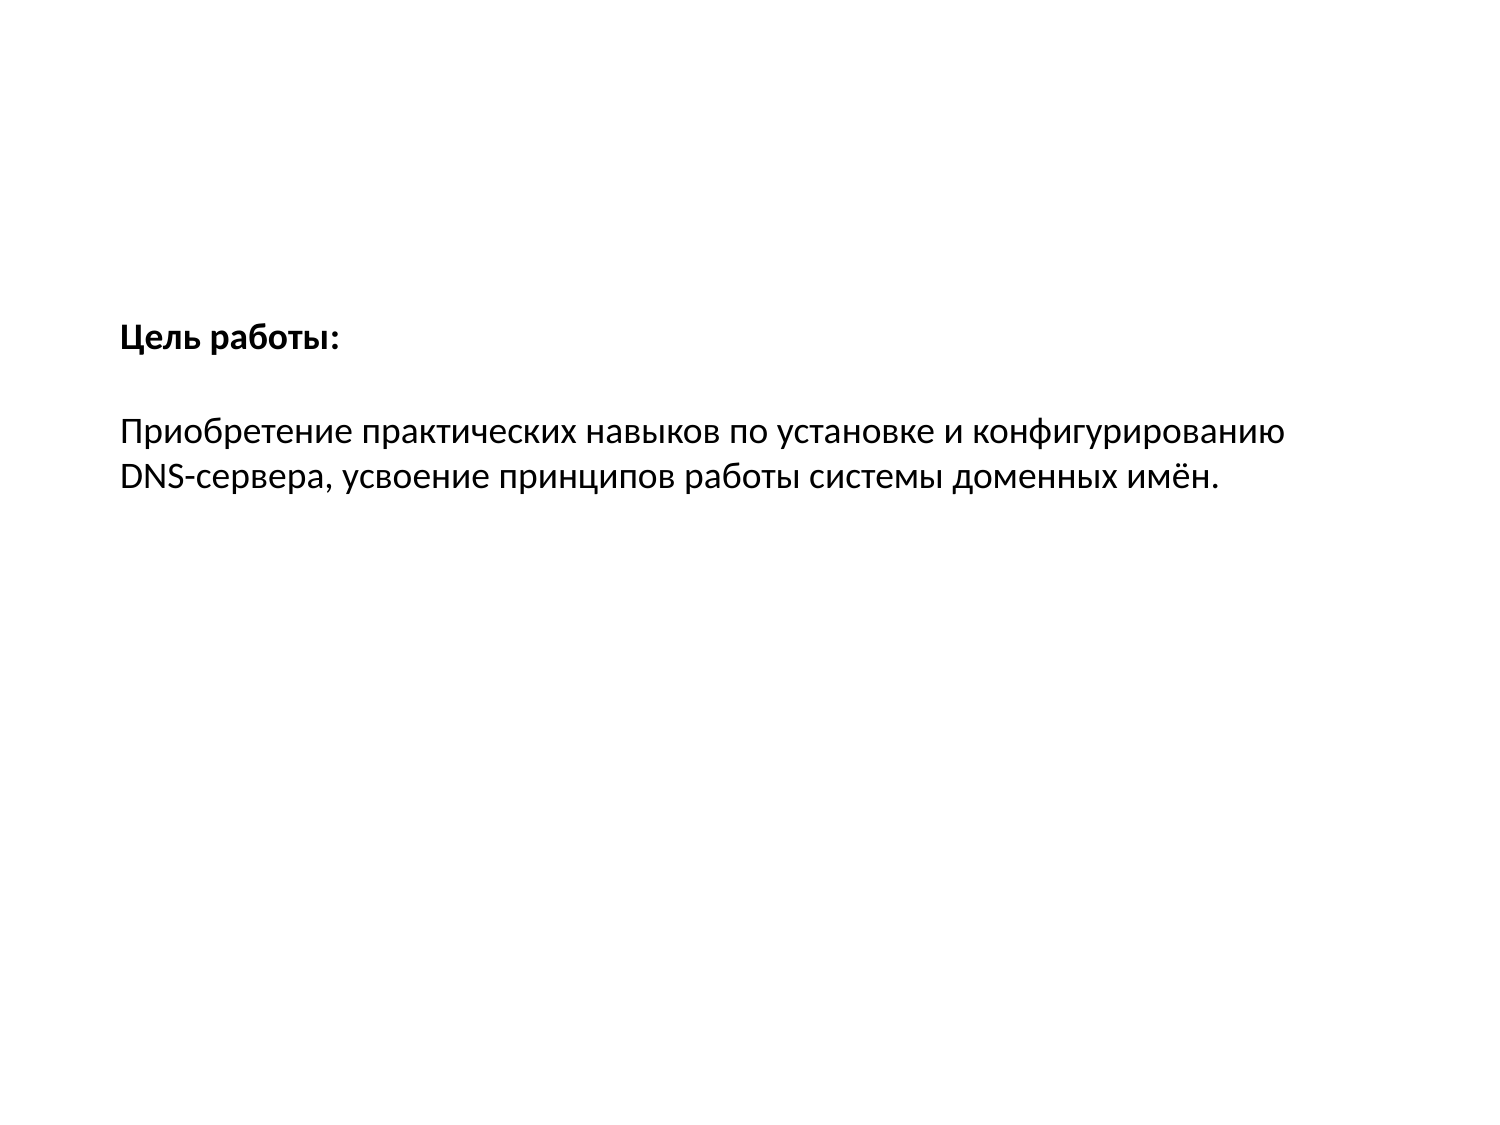

Цель работы:
Приобретение практических навыков по установке и конфигурированию
DNS-сервера, усвоение принципов работы системы доменных имён.